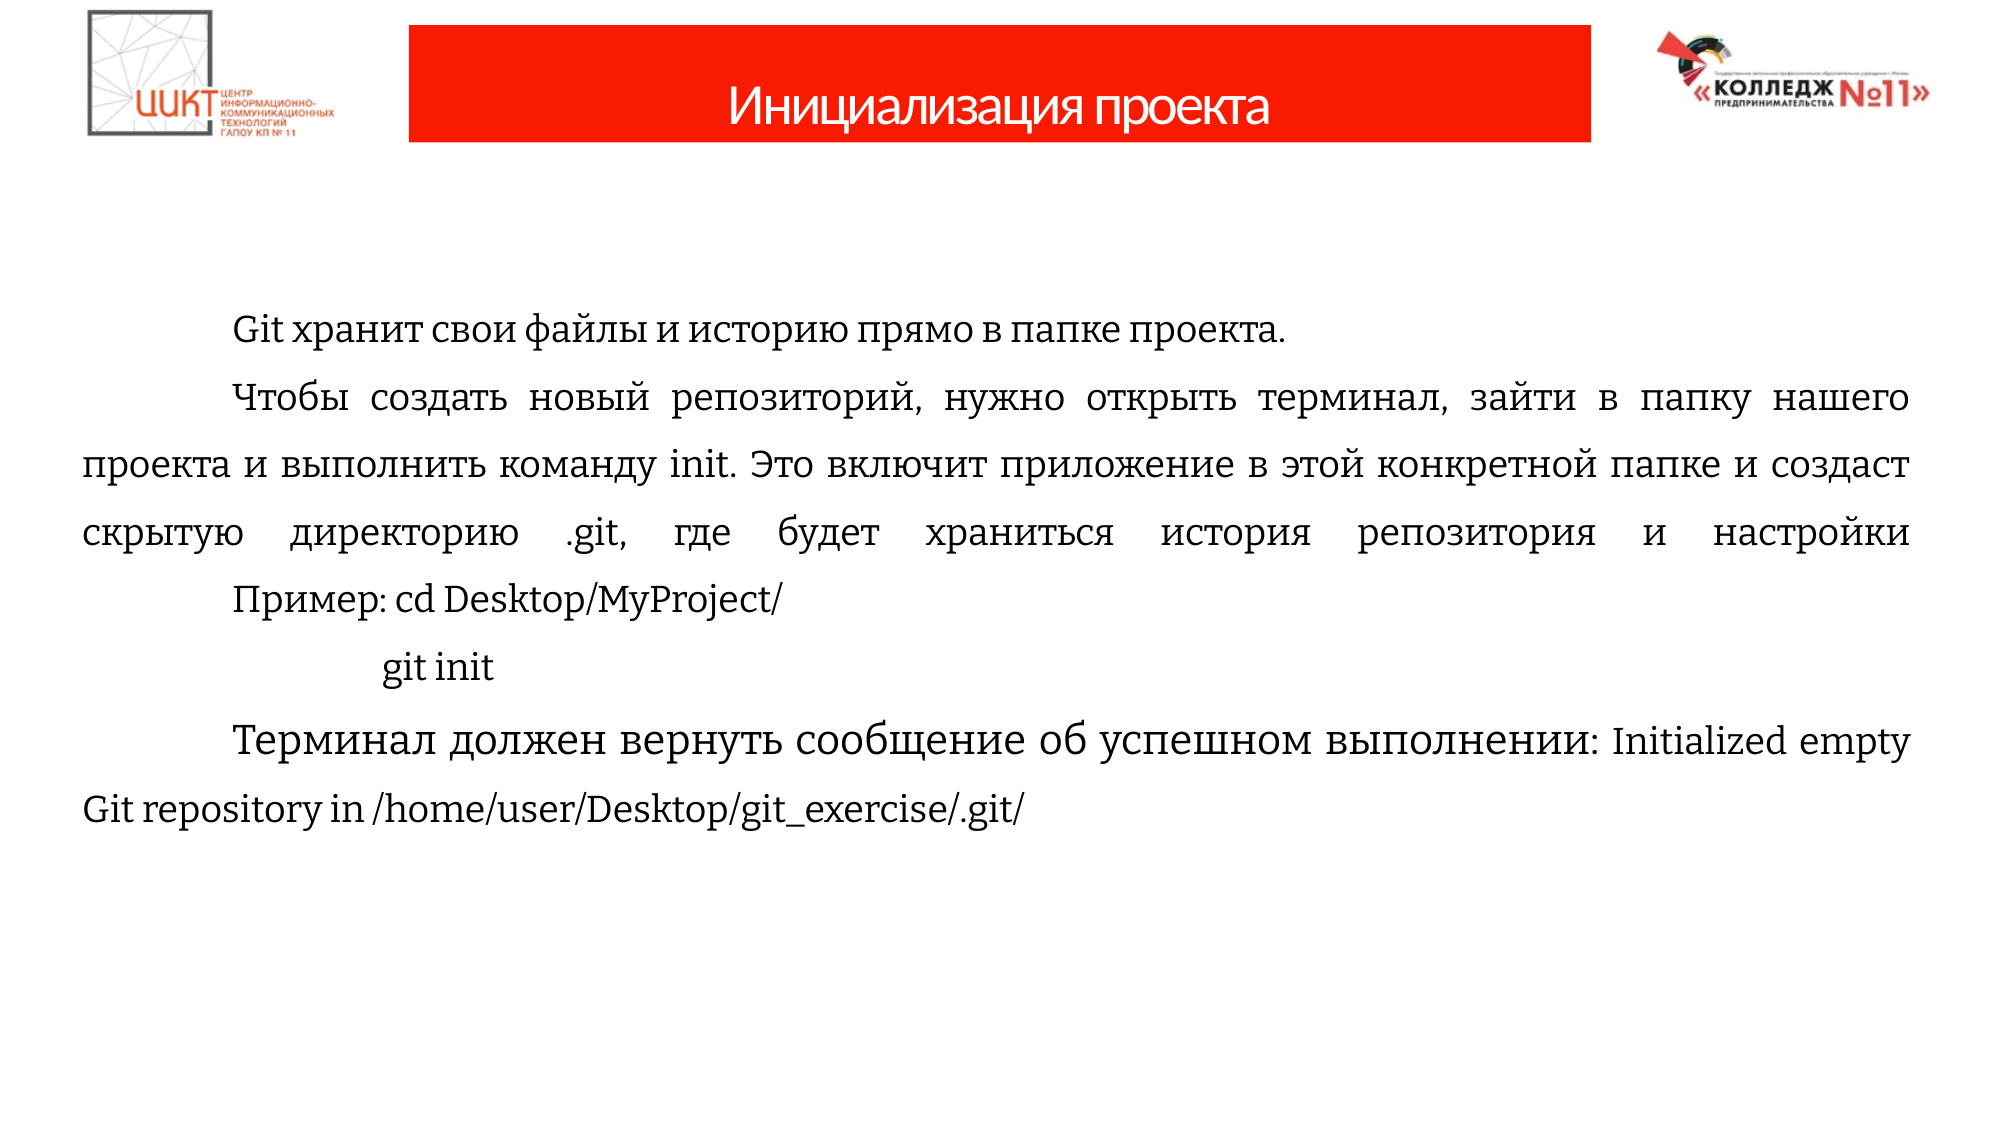

# Инициализация проекта
	Git хранит свои файлы и историю прямо в папке проекта.
	Чтобы создать новый репозиторий, нужно открыть терминал, зайти в папку нашего проекта и выполнить команду init. Это включит приложение в этой конкретной папке и создаст скрытую директорию .git, где будет храниться история репозитория и настройки
	Пример: cd Desktop/MyProject/
		git init
	Терминал должен вернуть сообщение об успешном выполнении: Initialized empty Git repository in /home/user/Desktop/git_exercise/.git/